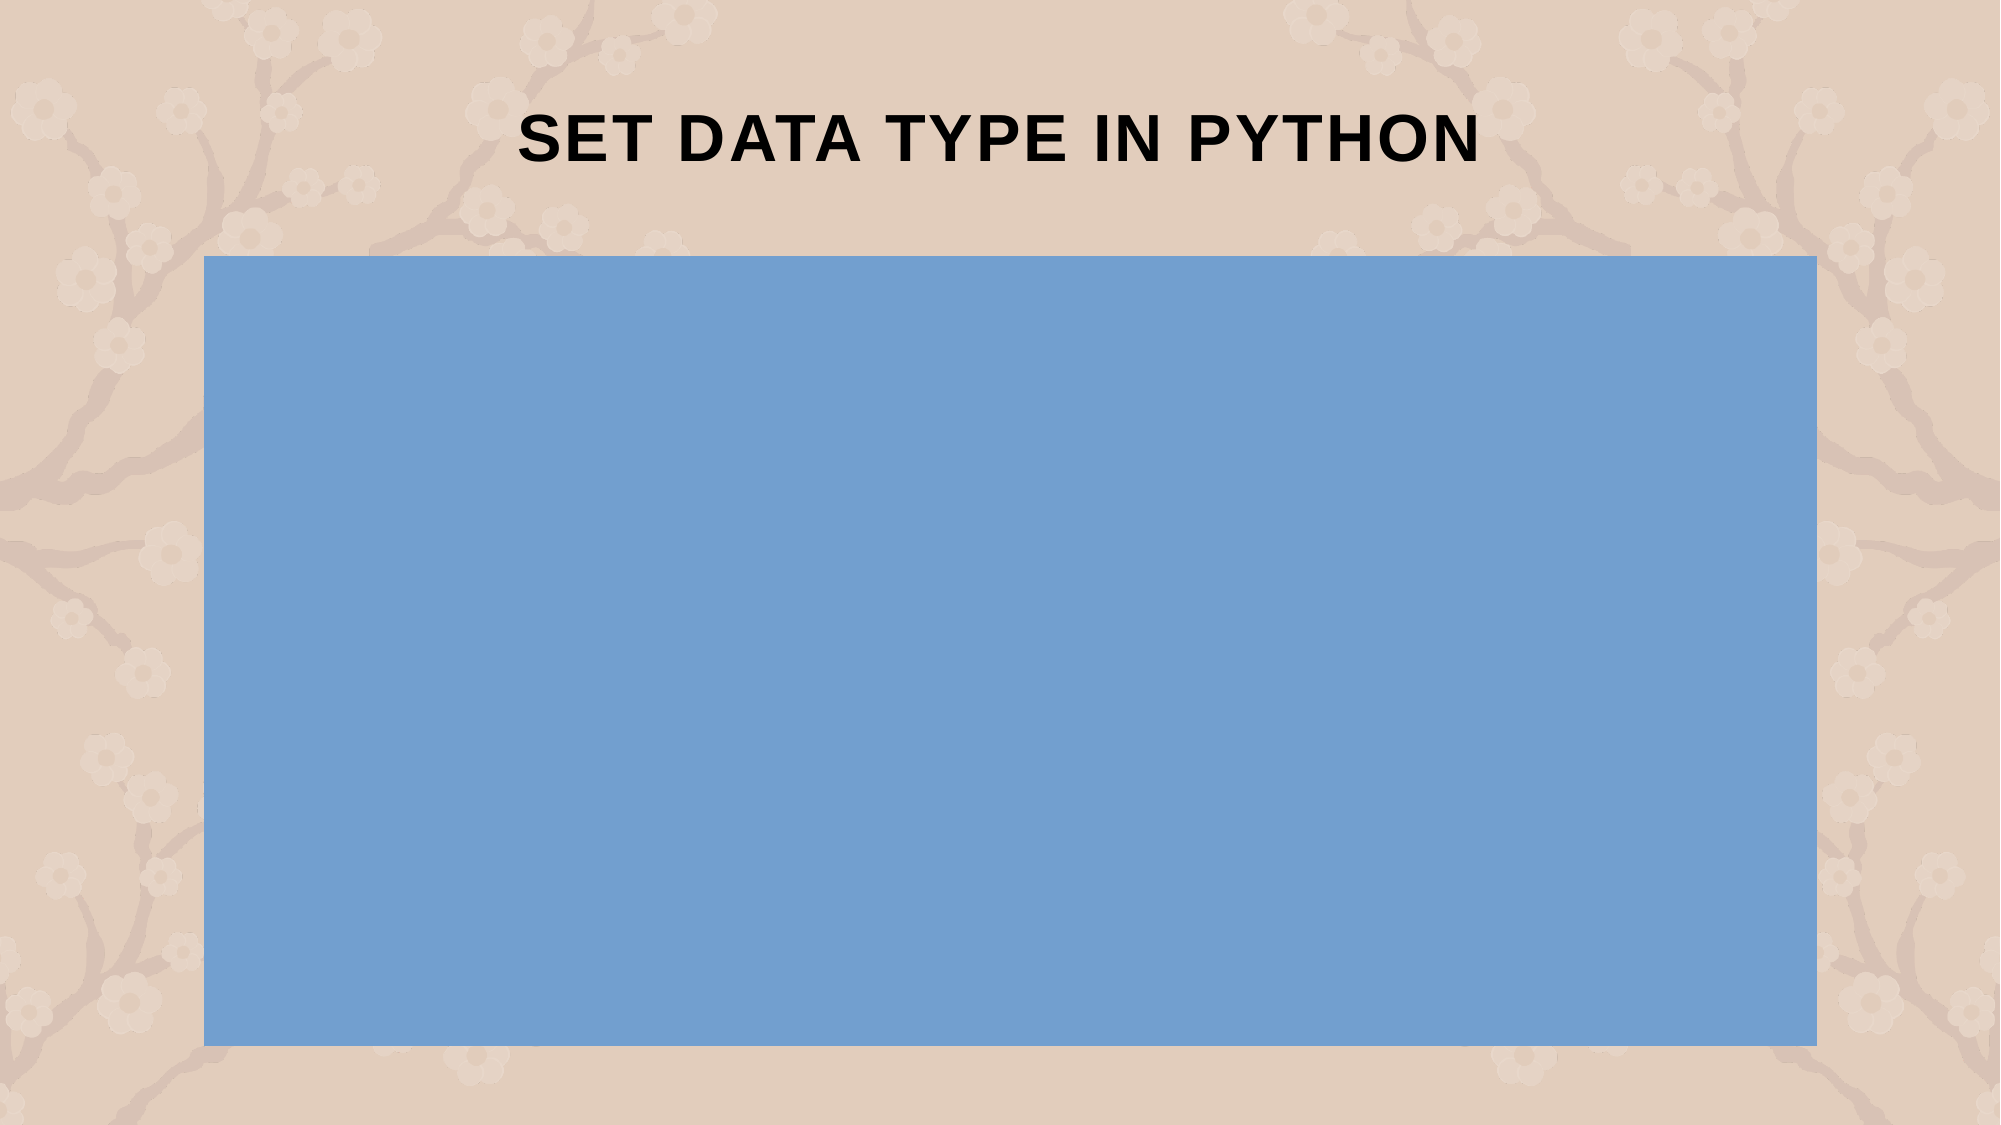

# Set Data Type in Python
Set is an unordered collection of data types that is iterable, mutable, and has no duplicate elements. It can be created using curly braces{} separated by a ‘comma’

# initializing empty set
s1 = set()
s1 = set("GeeksForGeeks")
print("Set with the use of String: ", s1)

s2 = set(["Geeks", "For", "Geeks"])
print("Set with the use of List: ", s2)